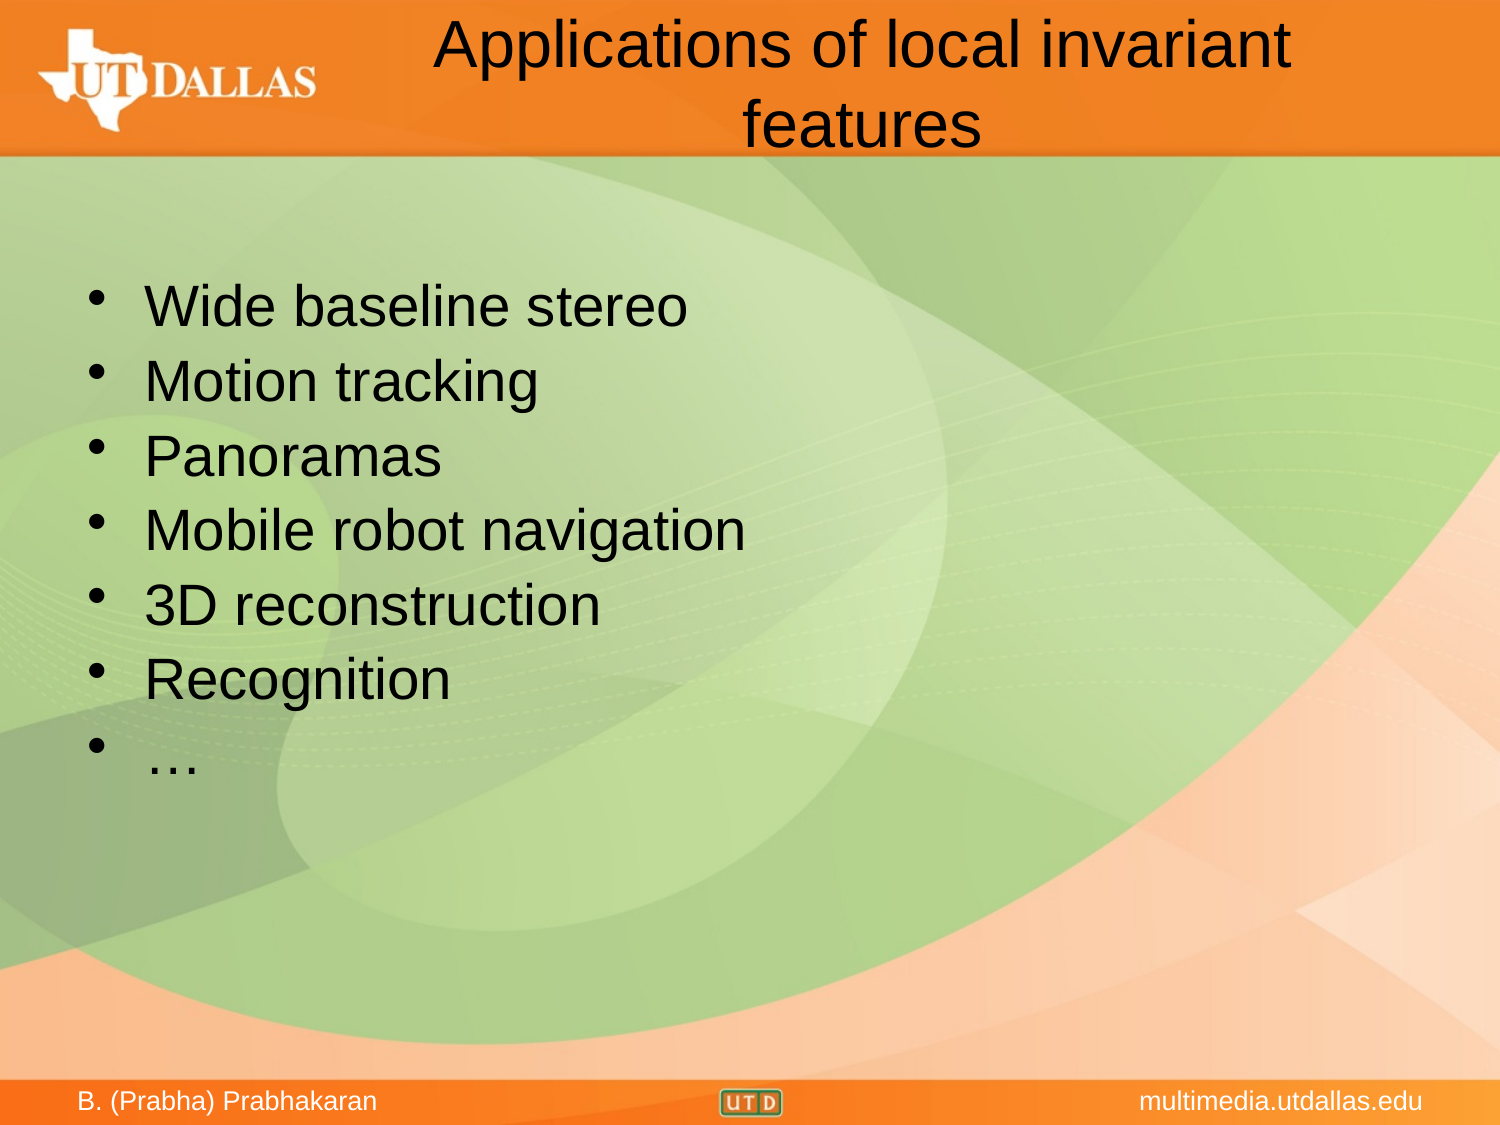

Applications of local invariant features
Wide baseline stereo
Motion tracking
Panoramas
Mobile robot navigation
3D reconstruction
Recognition
…